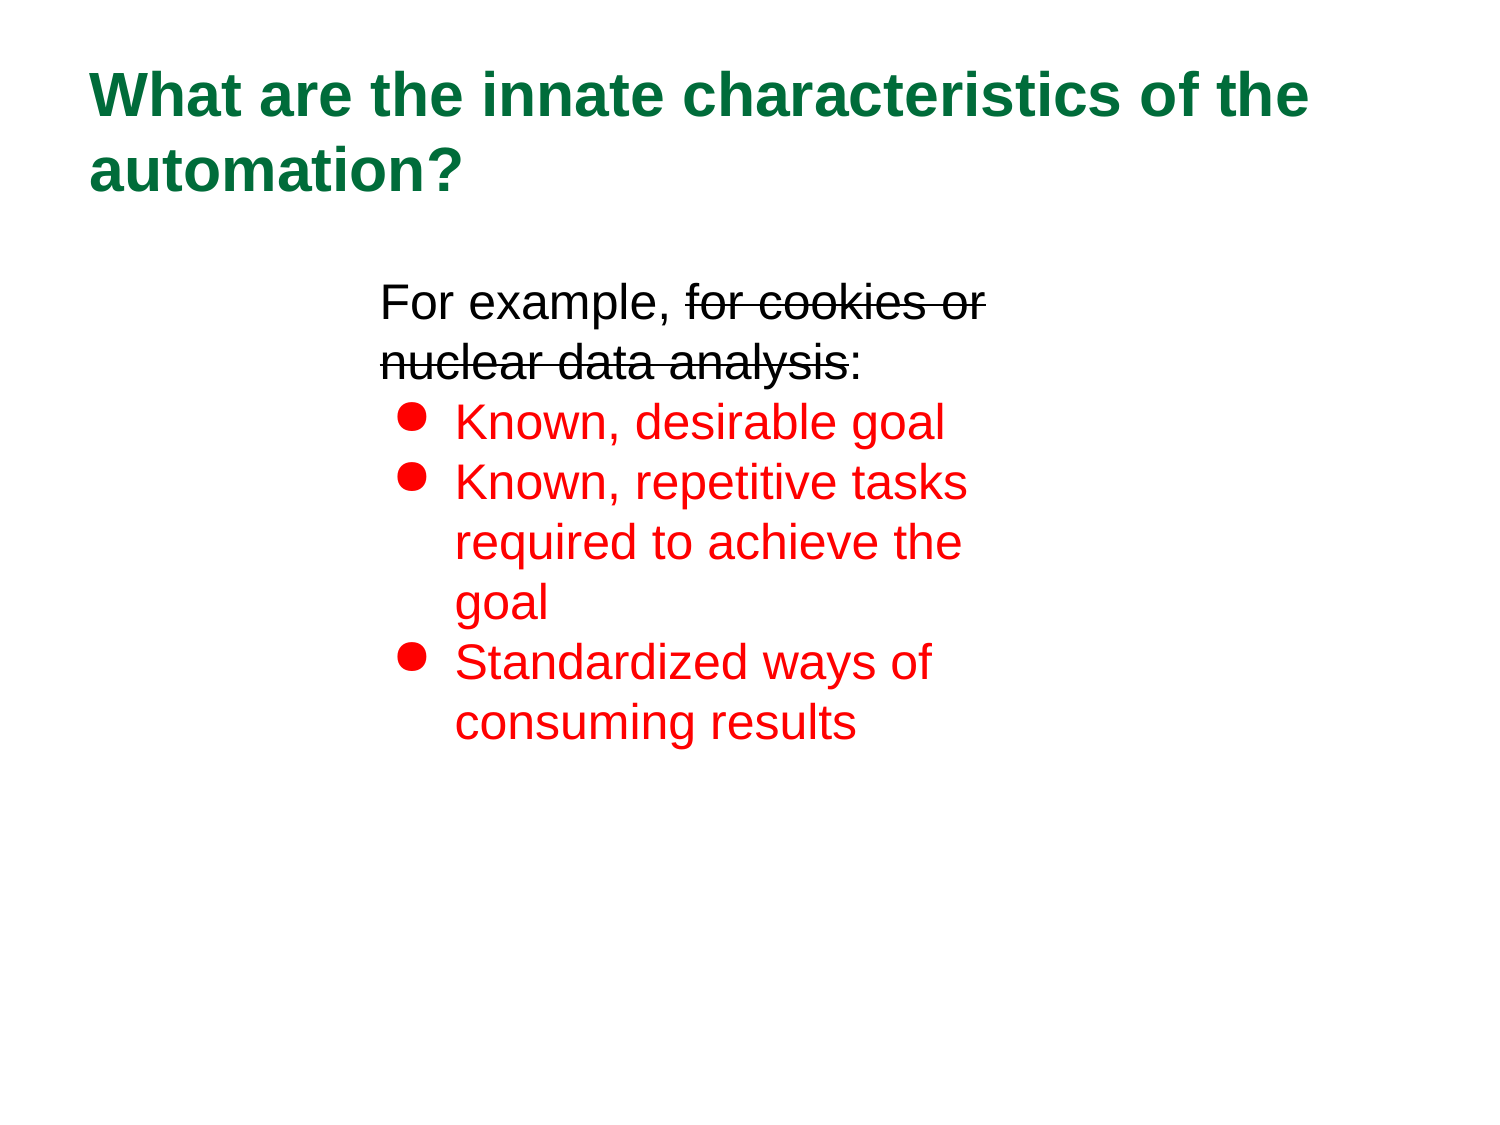

What are the innate characteristics of the automation?
For example, for cookies or nuclear data analysis:
Known, desirable goal
Known, repetitive tasks required to achieve the goal
Standardized ways of consuming results